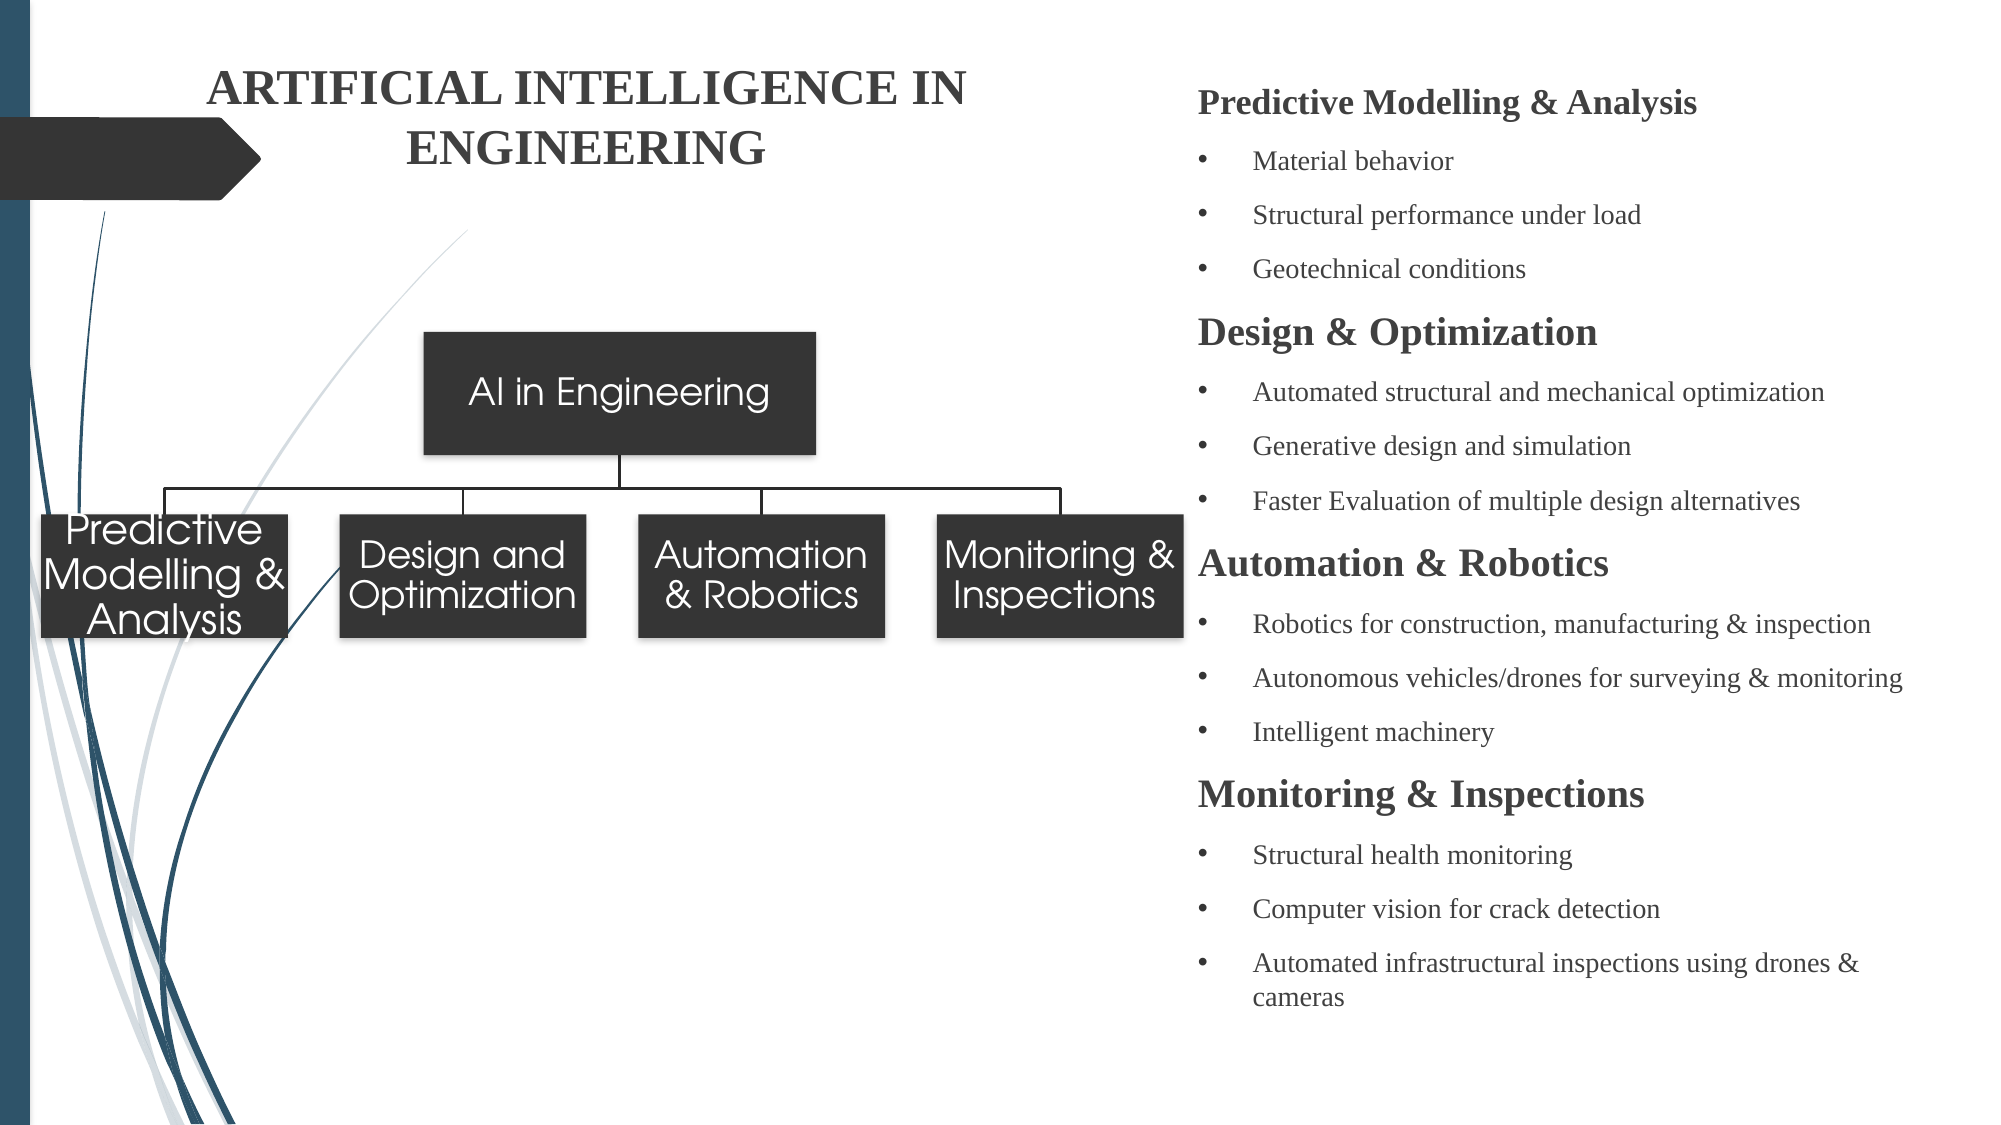

ARTIFICIAL INTELLIGENCE IN ENGINEERING
Predictive Modelling & Analysis
Material behavior
Structural performance under load
Geotechnical conditions
Design & Optimization
Automated structural and mechanical optimization
Generative design and simulation
Faster Evaluation of multiple design alternatives
Automation & Robotics
Robotics for construction, manufacturing & inspection
Autonomous vehicles/drones for surveying & monitoring
Intelligent machinery
Monitoring & Inspections
Structural health monitoring
Computer vision for crack detection
Automated infrastructural inspections using drones & cameras

AI in Engineering
Predictive Modelling & Analysis
Design and Optimization
Automation & Robotics
Monitoring & Inspections